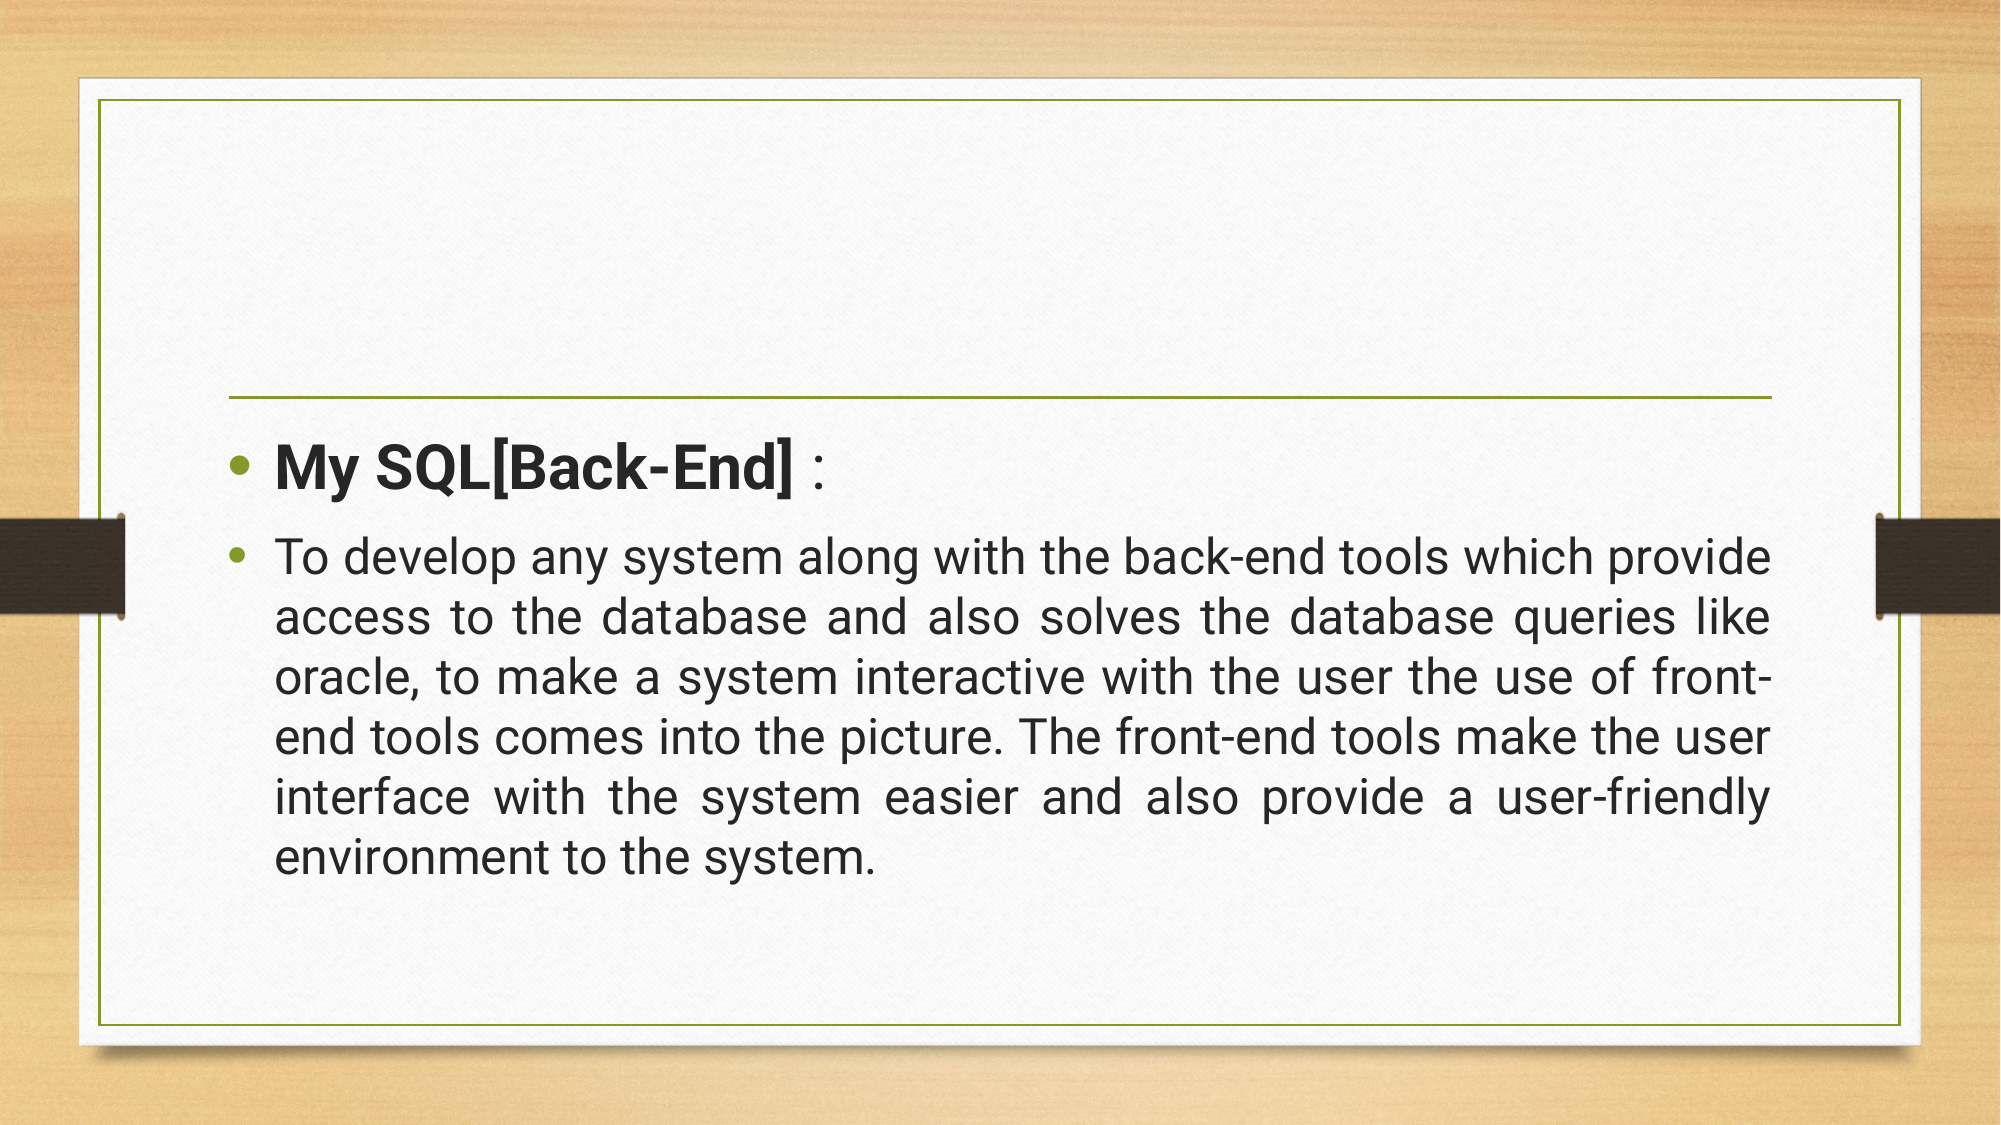

My SQL[Back-End] :
To develop any system along with the back-end tools which provide access to the database and also solves the database queries like oracle, to make a system interactive with the user the use of front-end tools comes into the picture. The front-end tools make the user interface with the system easier and also provide a user-friendly environment to the system.